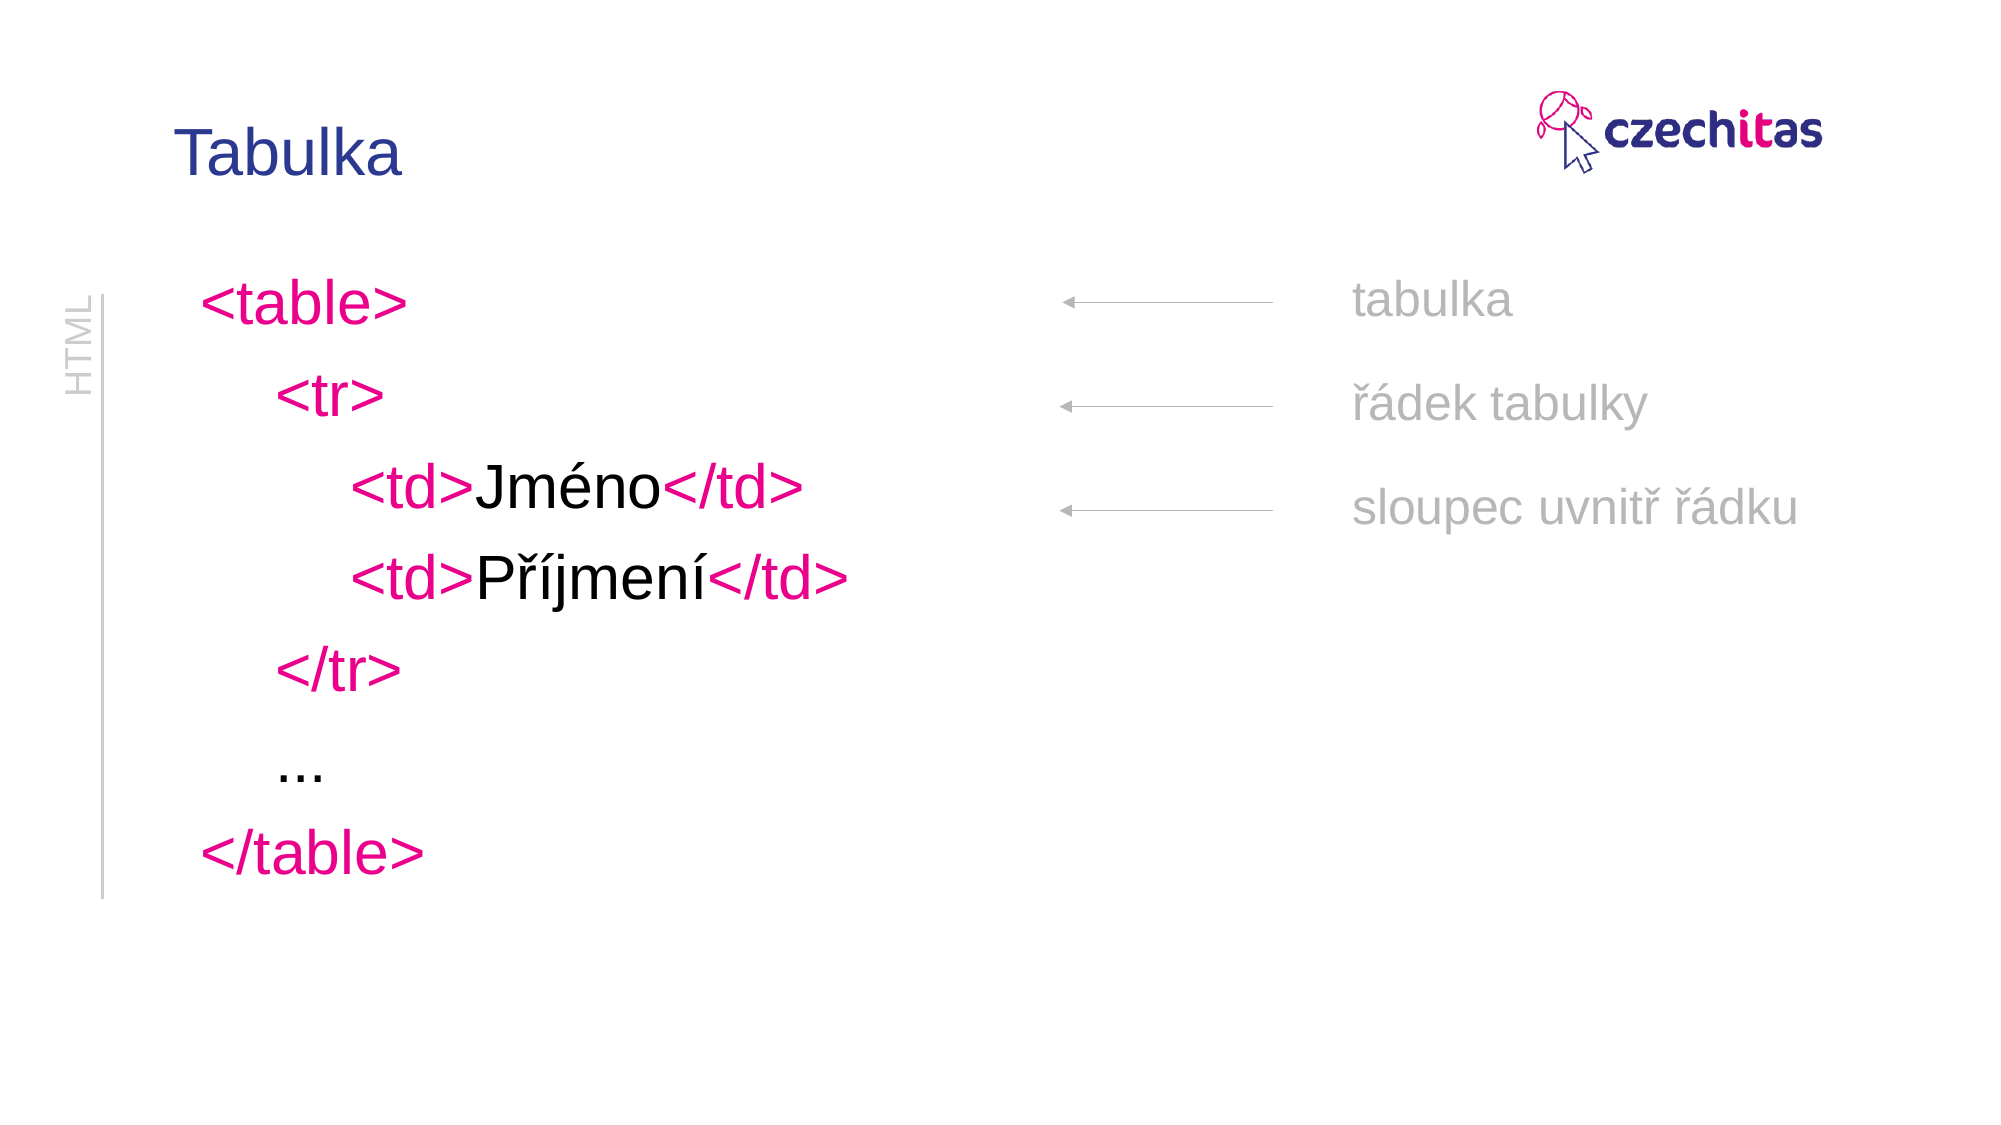

# Tabulka
<table>
<tr>
<td>Jméno</td>
<td>Příjmení</td>
</tr>
...
</table>
tabulka
HTML
řádek tabulky
sloupec uvnitř řádku